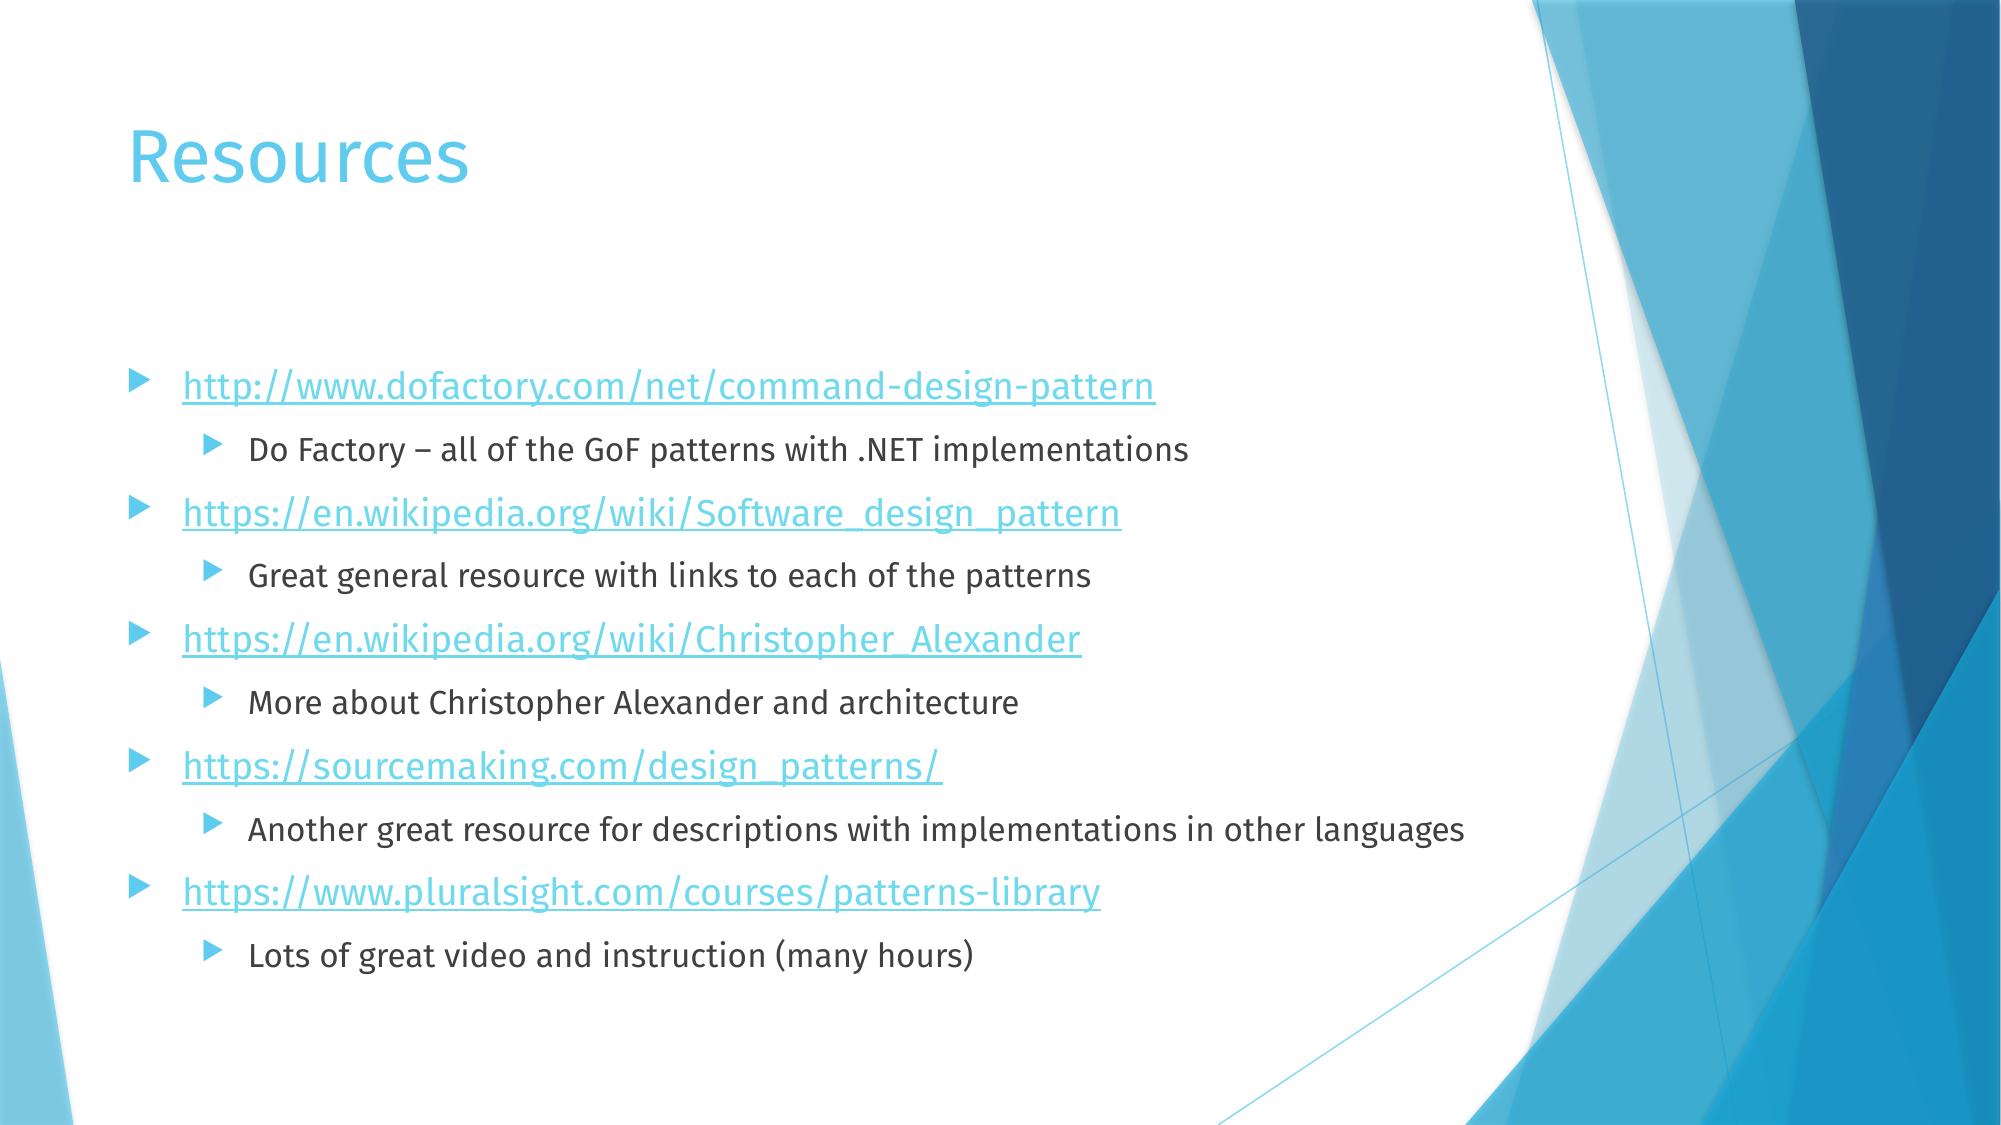

# Resources
http://www.dofactory.com/net/command-design-pattern
Do Factory – all of the GoF patterns with .NET implementations
https://en.wikipedia.org/wiki/Software_design_pattern
Great general resource with links to each of the patterns
https://en.wikipedia.org/wiki/Christopher_Alexander
More about Christopher Alexander and architecture
https://sourcemaking.com/design_patterns/
Another great resource for descriptions with implementations in other languages
https://www.pluralsight.com/courses/patterns-library
Lots of great video and instruction (many hours)